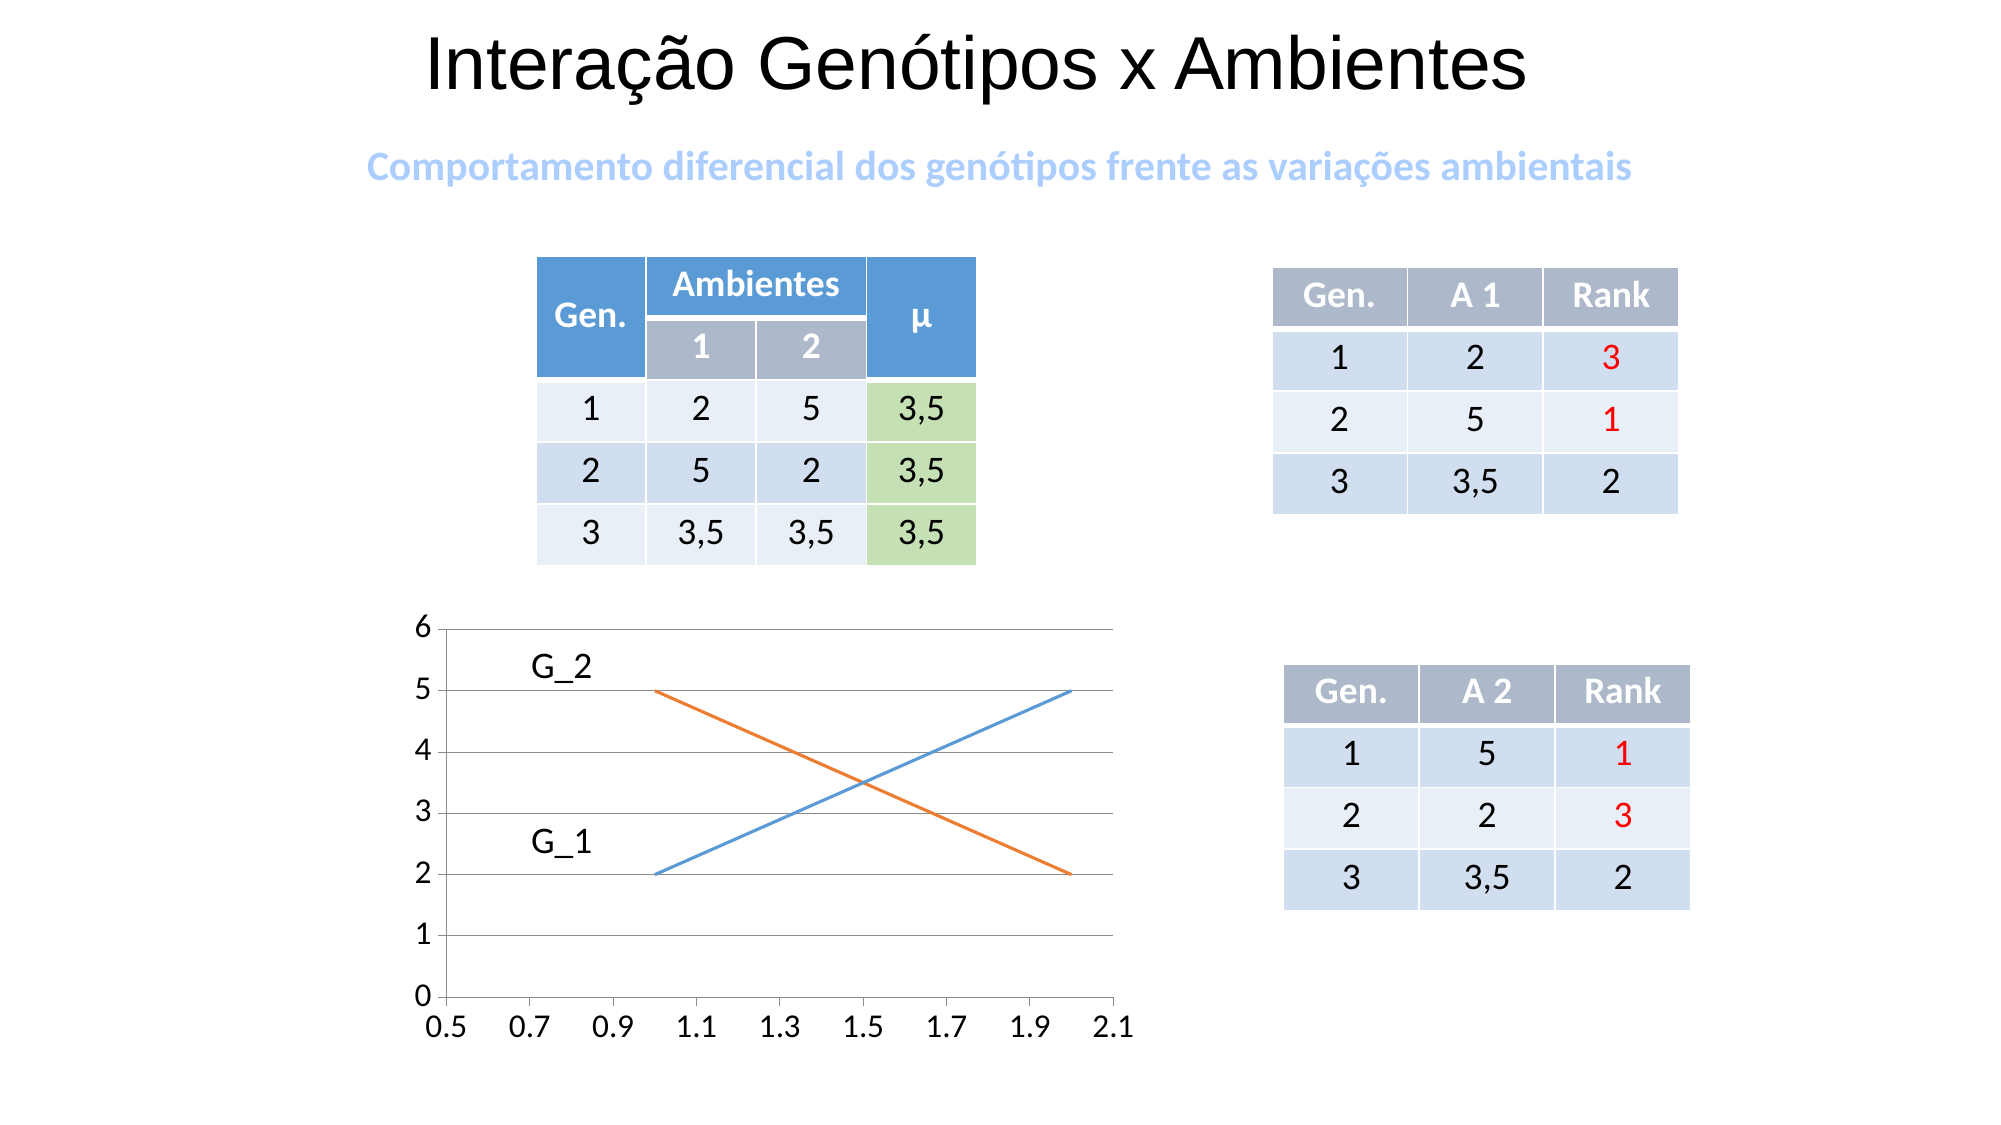

Interação Genótipos x Ambientes
Comportamento diferencial dos genótipos frente as variações ambientais
| Gen. | Ambientes |  | µ |
| --- | --- | --- | --- |
|  | 1 | 2 |  |
| 1 | 2 | 5 | 3,5 |
| 2 | 5 | 2 | 3,5 |
| 3 | 3,5 | 3,5 | 3,5 |
| Gen. | A 1 | Rank |
| --- | --- | --- |
| 1 | 2 | 3 |
| 2 | 5 | 1 |
| 3 | 3,5 | 2 |

### Chart

| Category |  |  |
|---|---|---|
G_2
| Gen. | A 2 | Rank |
| --- | --- | --- |
| 1 | 5 | 1 |
| 2 | 2 | 3 |
| 3 | 3,5 | 2 |
G_1